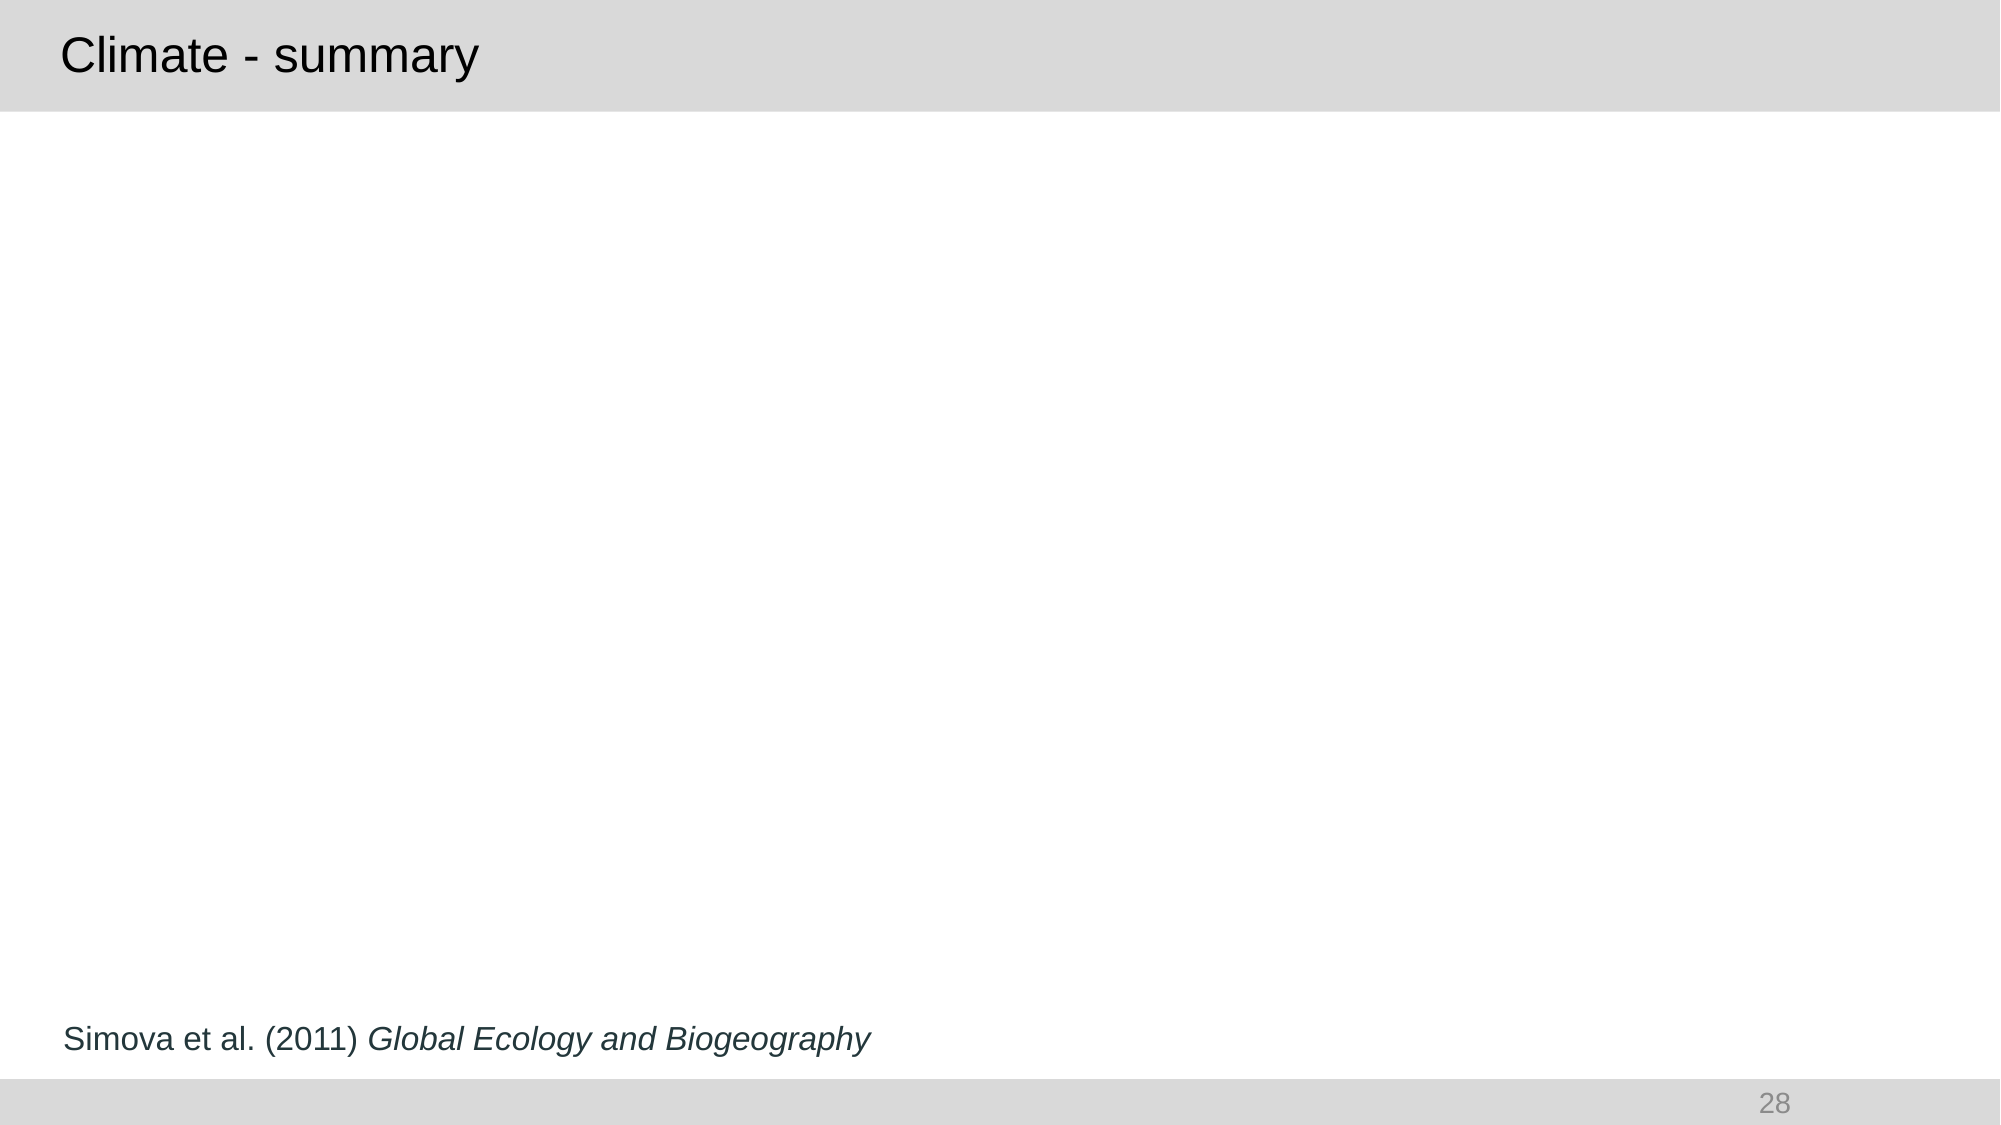

# Climate - summary

Simova et al. (2011) Global Ecology and Biogeography

28